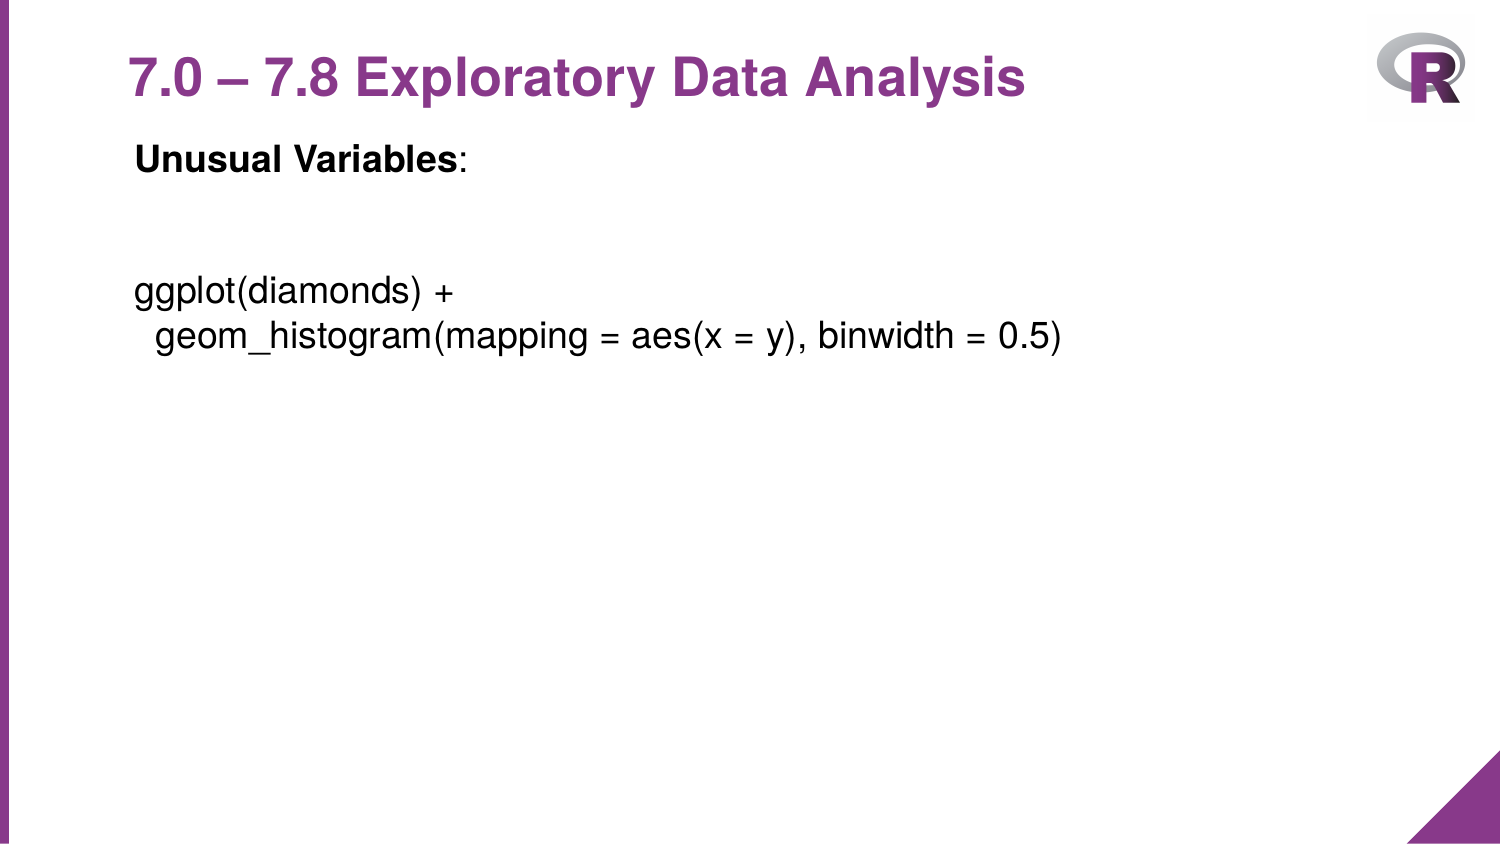

# 7.0 – 7.8 Exploratory Data Analysis
Unusual Variables:

ggplot(diamonds) +
  geom_histogram(mapping = aes(x = y), binwidth = 0.5)